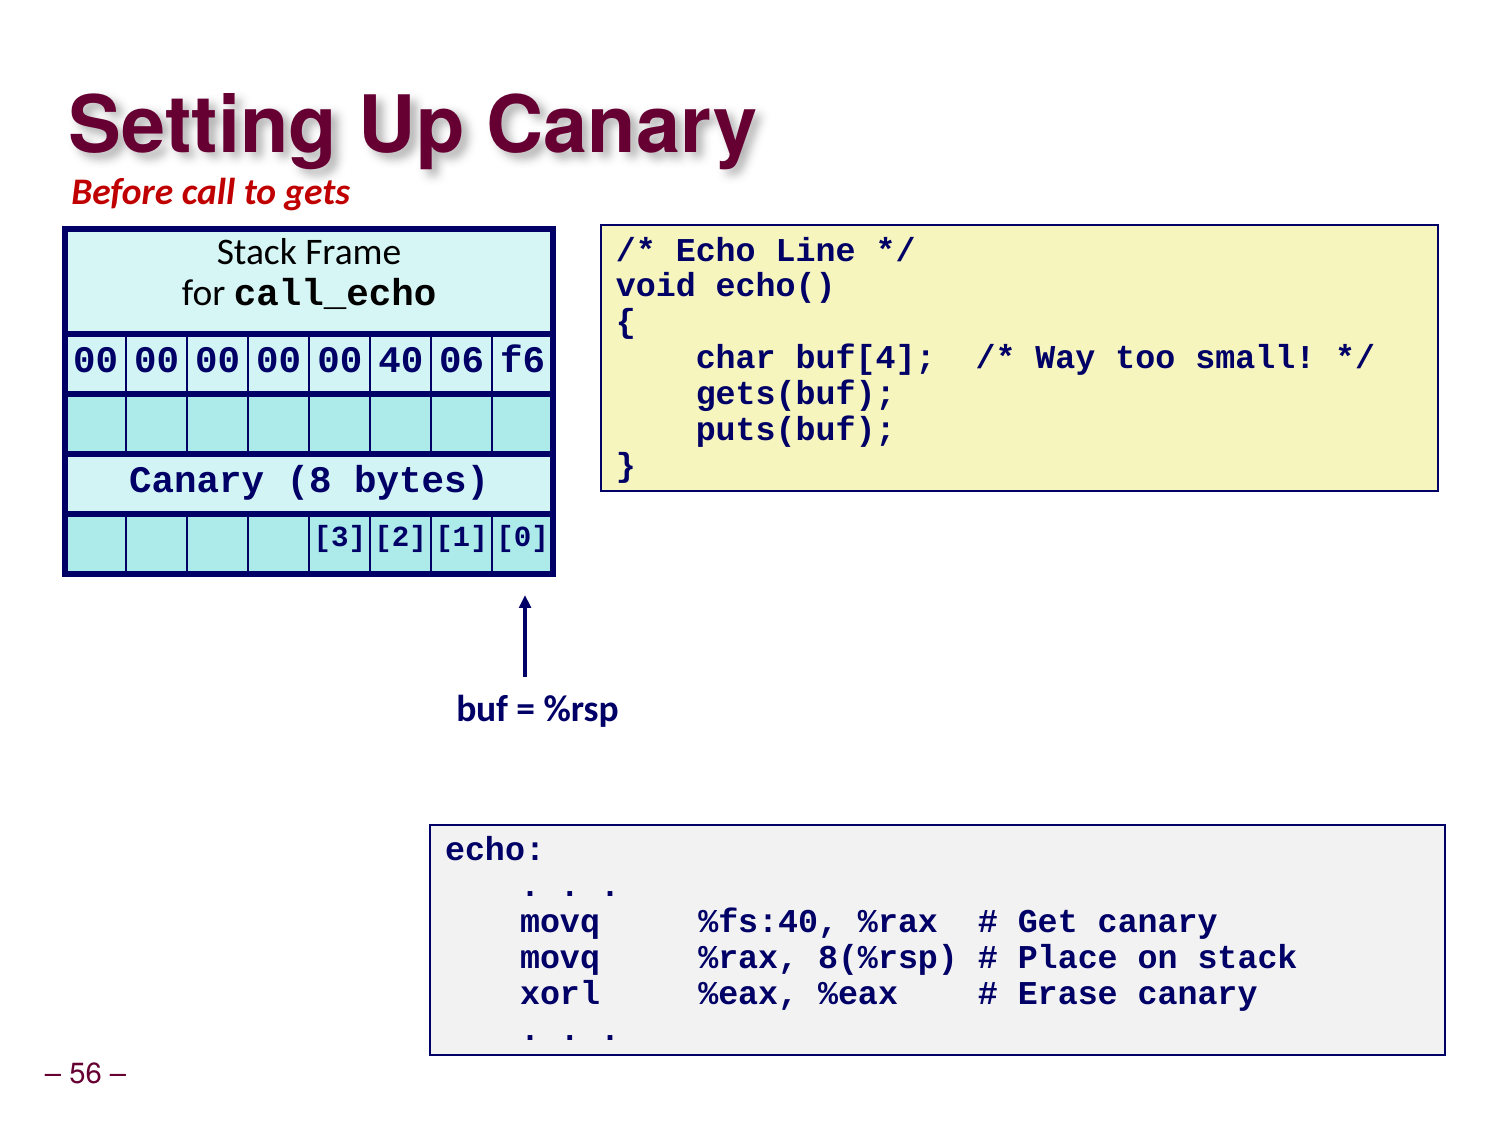

# Setting Up Canary
Before call to gets
/* Echo Line */
void echo()
{
    char buf[4];  /* Way too small! */
    gets(buf);
    puts(buf);
}
| Stack Frame for call\_echo |  |  |  |  |  |  |  |
| --- | --- | --- | --- | --- | --- | --- | --- |
| 00 | 00 | 00 | 00 | 00 | 40 | 06 | f6 |
|  |  |  |  |  |  |  |  |
| Canary (8 bytes) |  |  |  |  |  |  |  |
|  |  |  |  | [3] | [2] | [1] | [0] |
buf = %rsp
echo:
	. . .
	movq	%fs:40, %rax  # Get canary
	movq	%rax, 8(%rsp) # Place on stack
	xorl	%eax, %eax    # Erase canary
	. . .